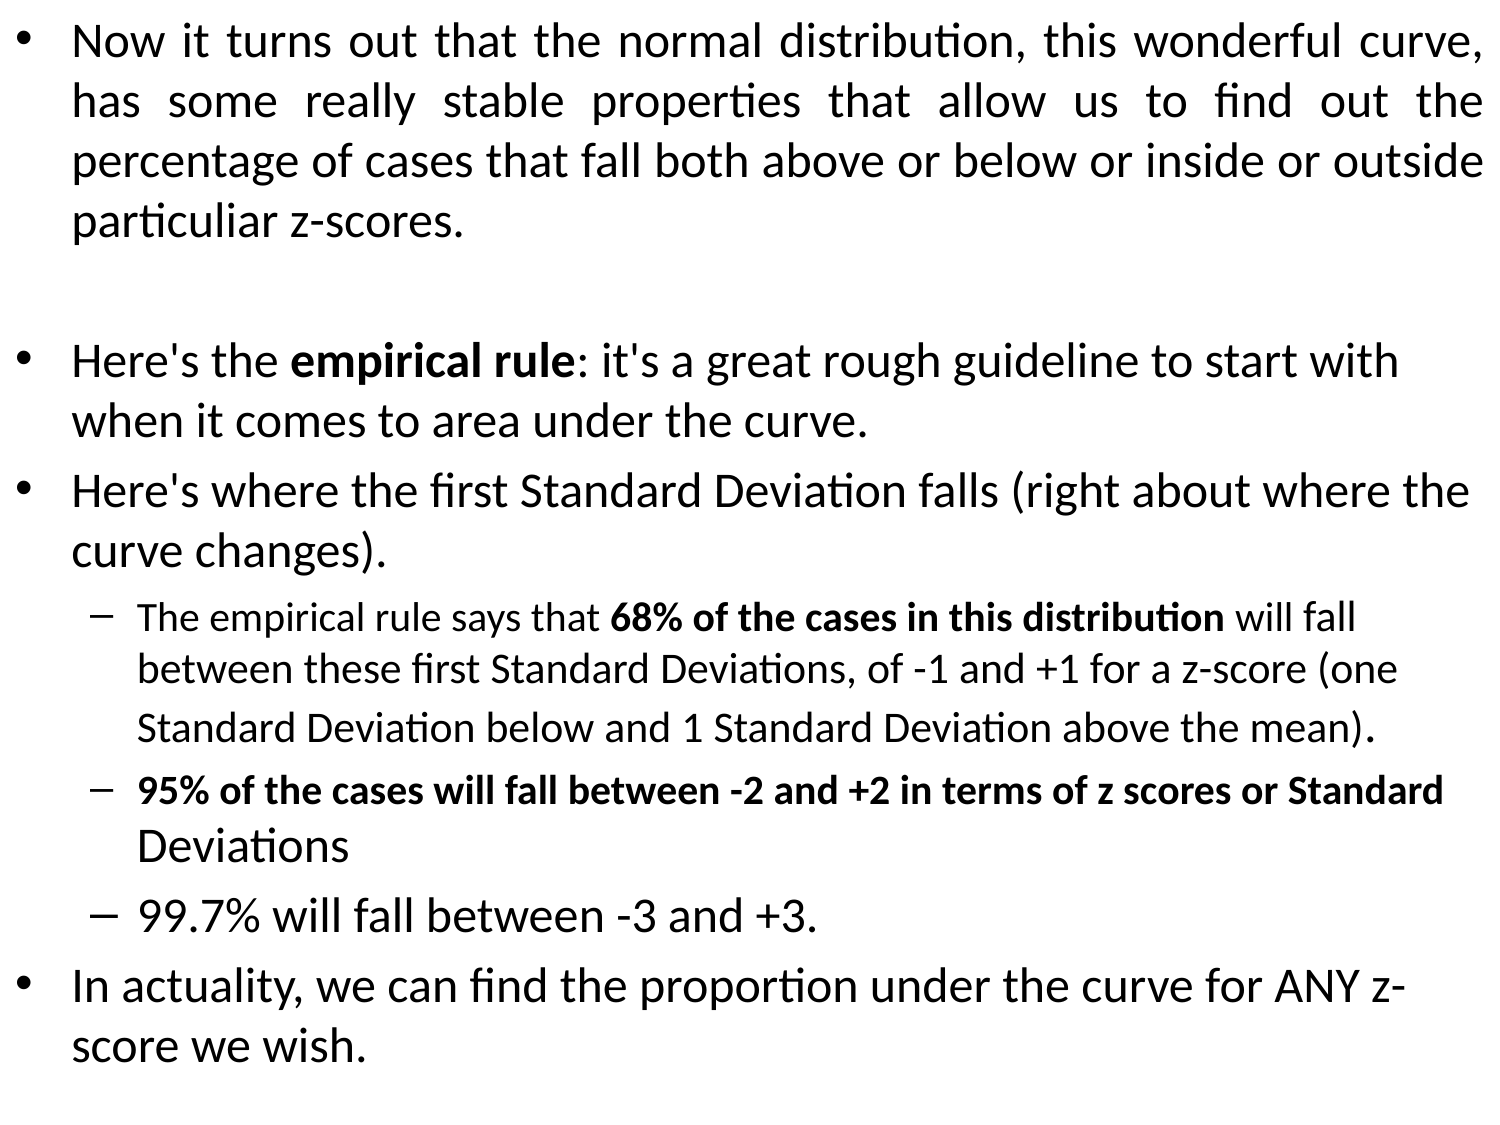

Now it turns out that the normal distribution, this wonderful curve, has some really stable properties that allow us to find out the percentage of cases that fall both above or below or inside or outside particuliar z-scores.

Here's the empirical rule: it's a great rough guideline to start with when it comes to area under the curve.
Here's where the first Standard Deviation falls (right about where the curve changes).
The empirical rule says that 68% of the cases in this distribution will fall between these first Standard Deviations, of -1 and +1 for a z-score (one Standard Deviation below and 1 Standard Deviation above the mean).
95% of the cases will fall between -2 and +2 in terms of z scores or Standard Deviations
99.7% will fall between -3 and +3.
In actuality, we can find the proportion under the curve for ANY z-score we wish.